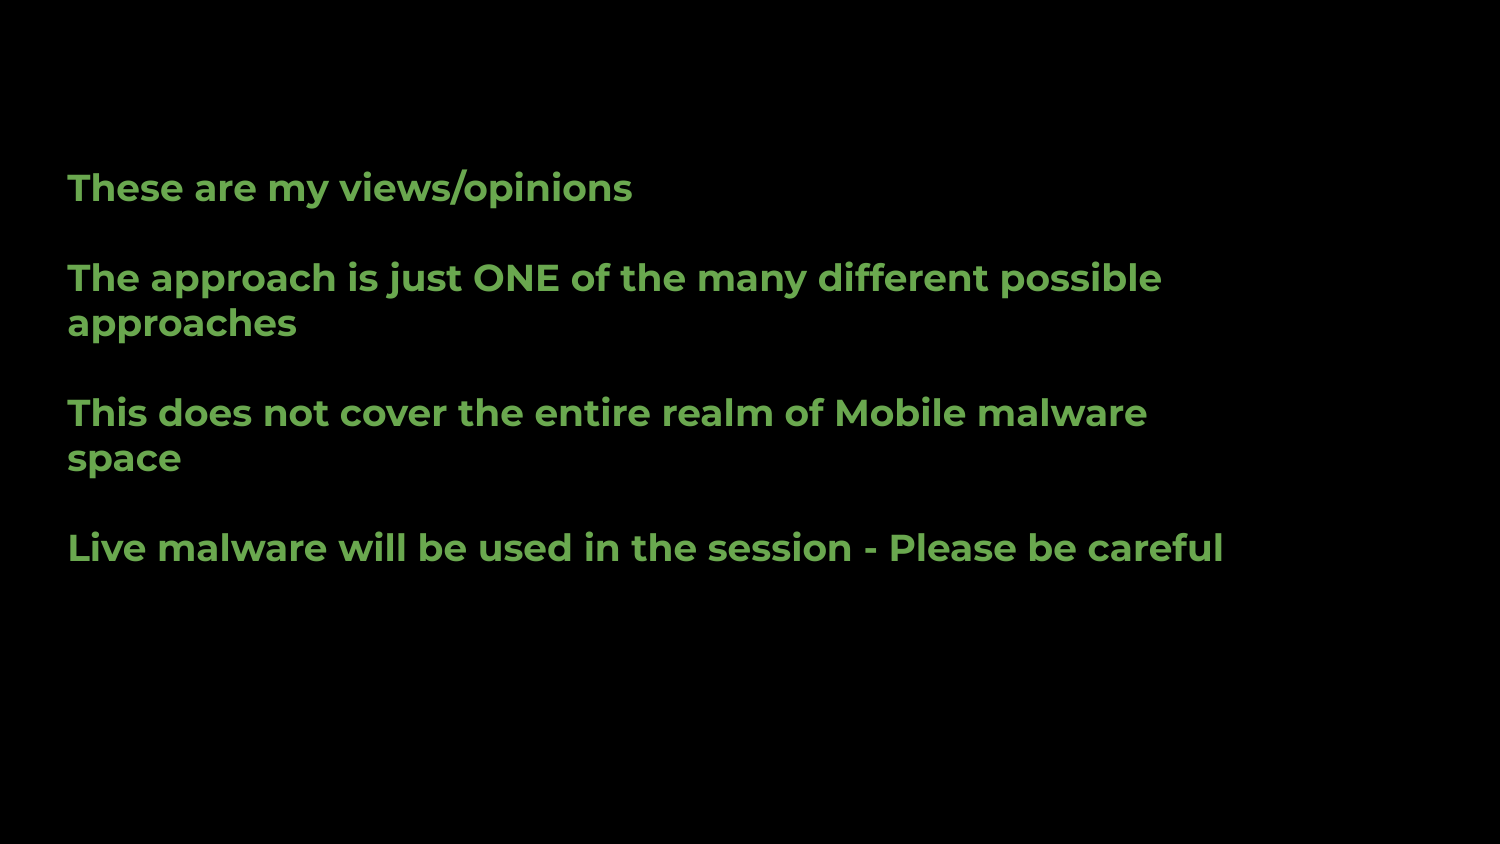

These are my views/opinions

The approach is just ONE of the many different possible approaches

This does not cover the entire realm of Mobile malware space

Live malware will be used in the session - Please be careful